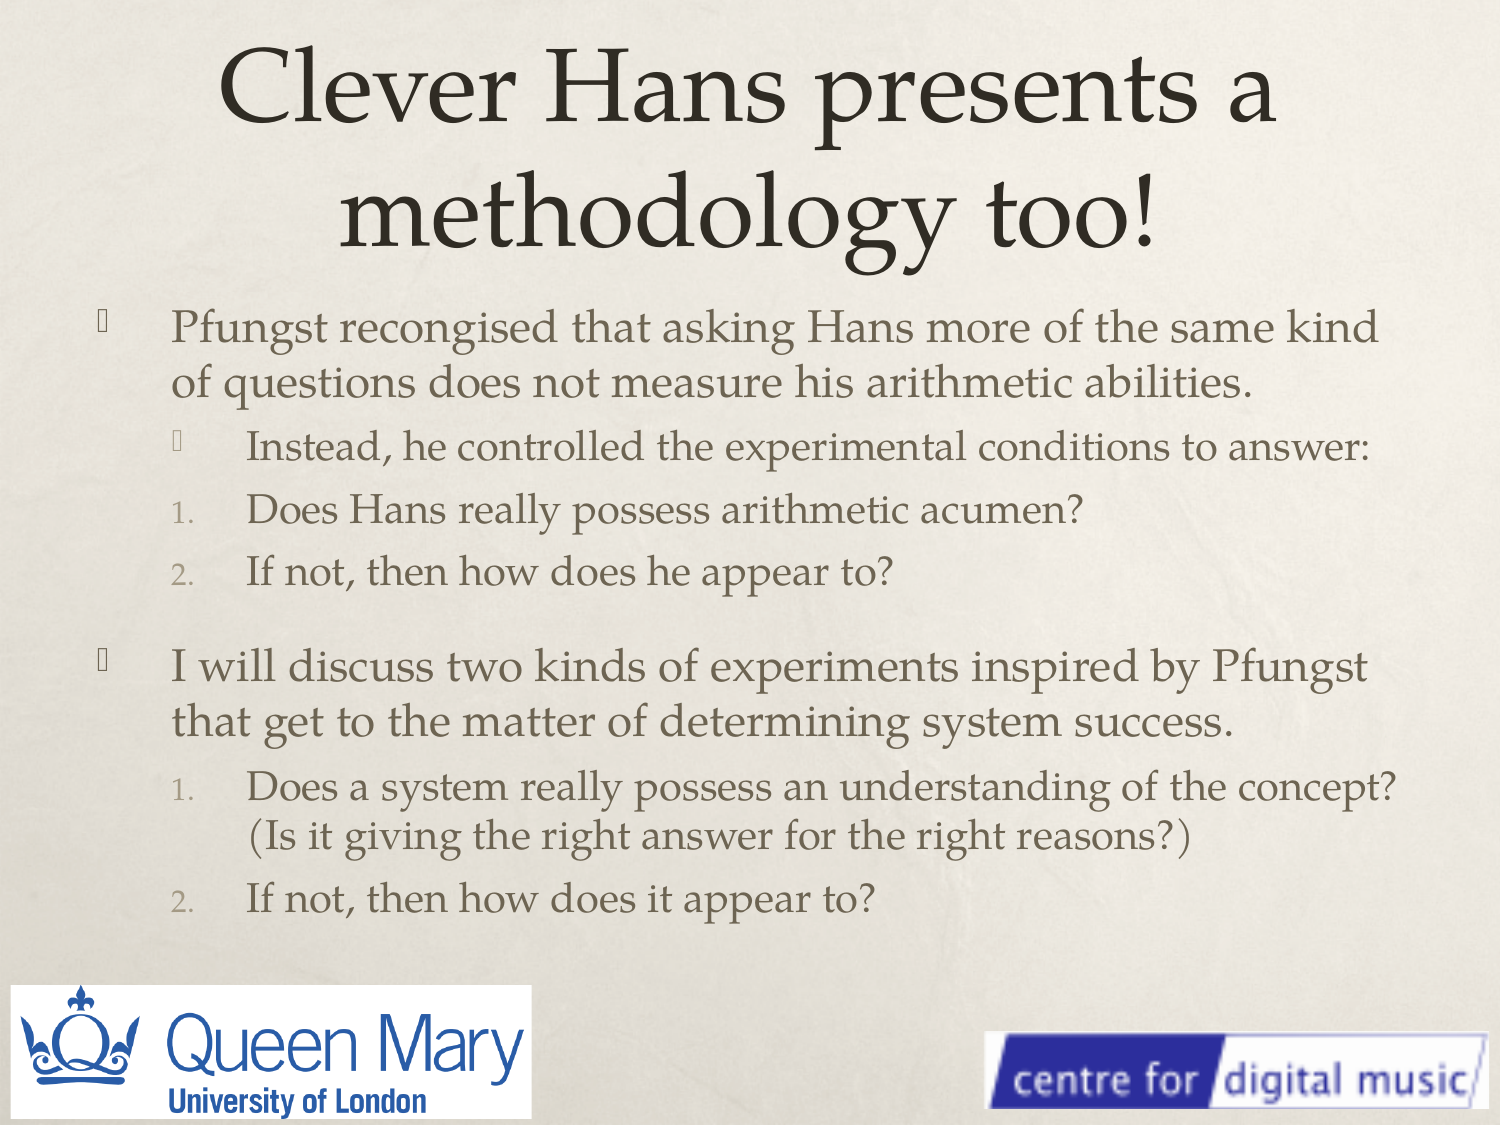

# Clever Hans presents a methodology too!
Pfungst recongised that asking Hans more of the same kind of questions does not measure his arithmetic abilities.
Instead, he controlled the experimental conditions to answer:
Does Hans really possess arithmetic acumen?
If not, then how does he appear to?
I will discuss two kinds of experiments inspired by Pfungst that get to the matter of determining system success.
Does a system really possess an understanding of the concept? (Is it giving the right answer for the right reasons?)
If not, then how does it appear to?